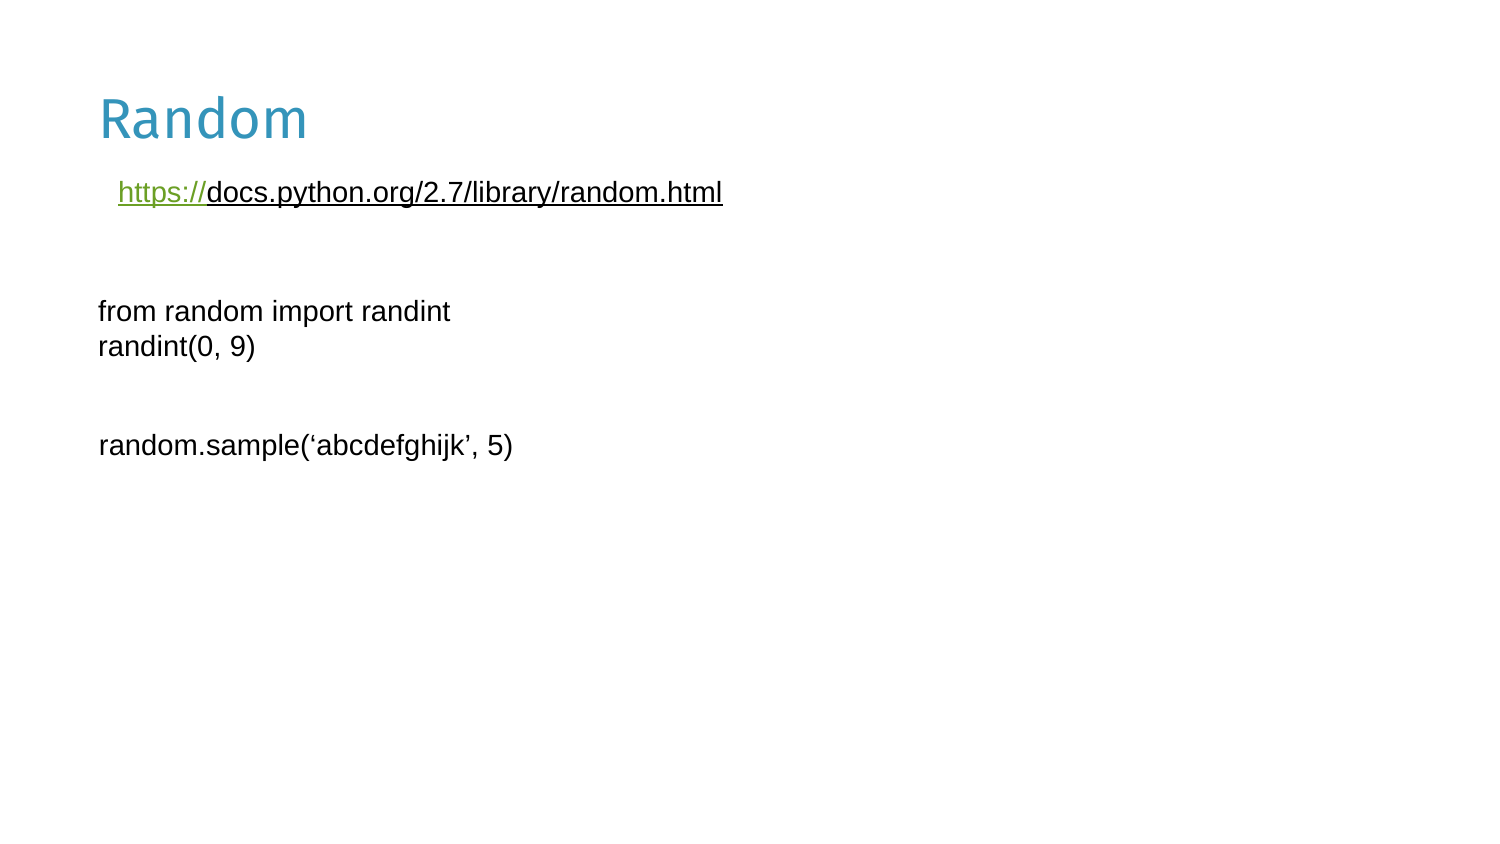

# Random
https://docs.python.org/2.7/library/random.html
from random import randint
randint(0, 9)
random.sample(‘abcdefghijk’, 5)